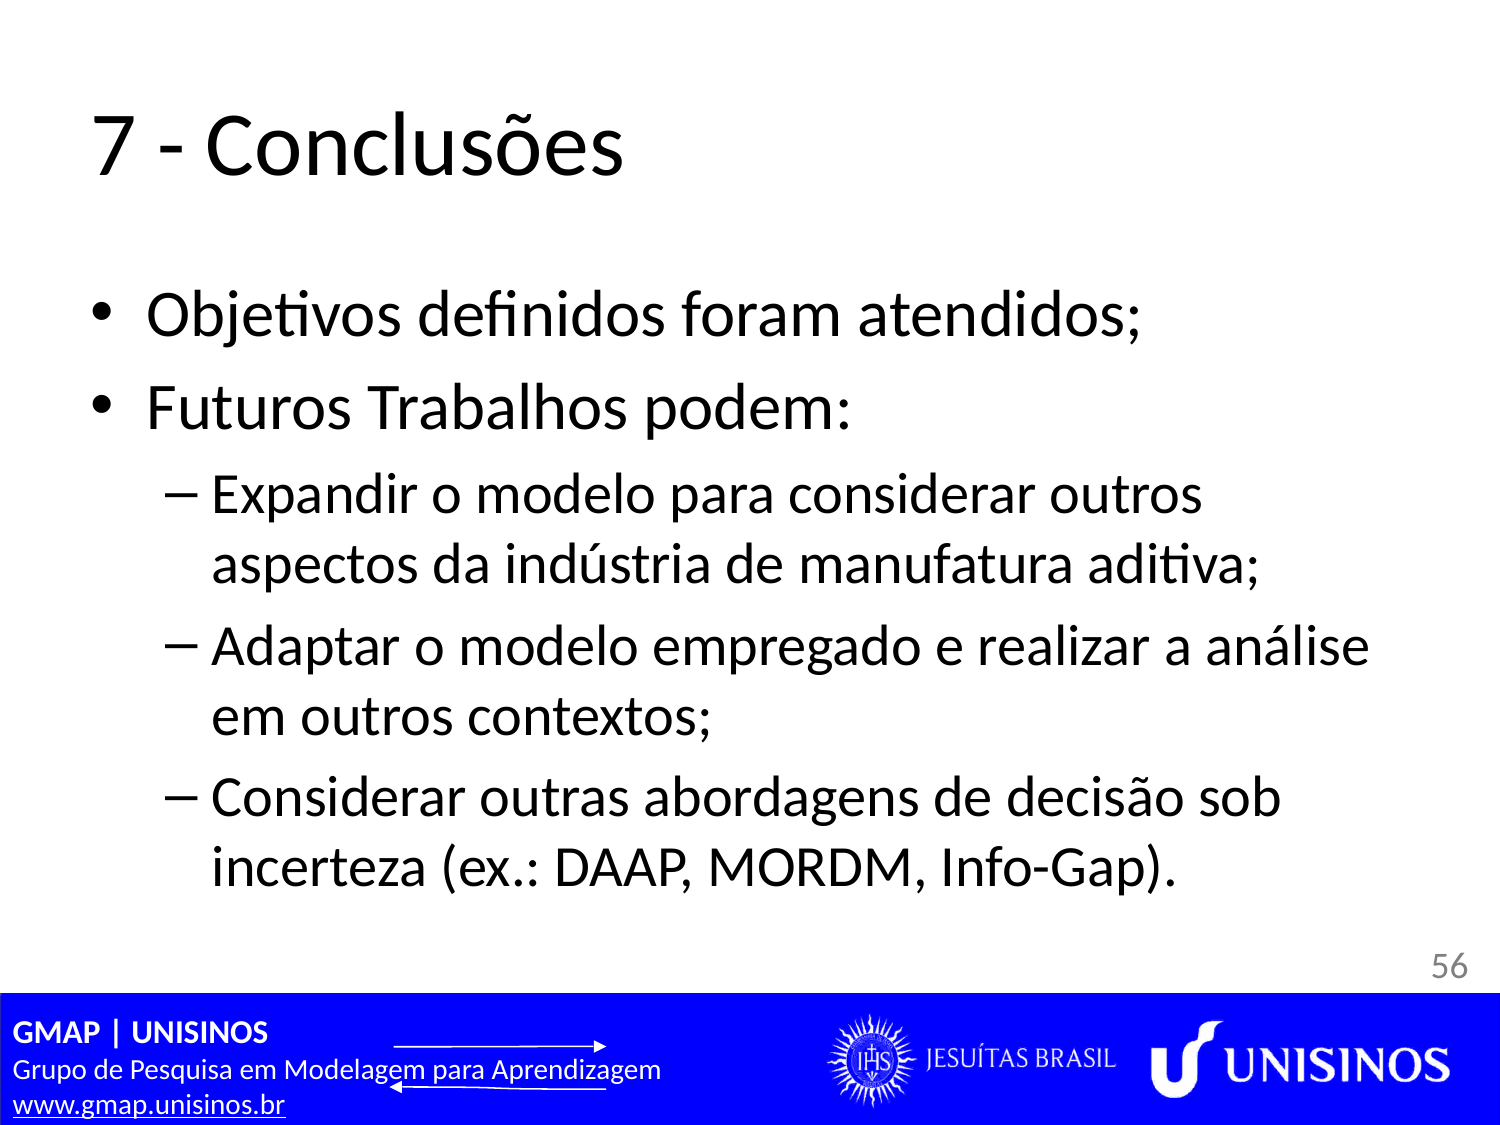

# 7 - Conclusões
Objetivos definidos foram atendidos;
Futuros Trabalhos podem:
Expandir o modelo para considerar outros aspectos da indústria de manufatura aditiva;
Adaptar o modelo empregado e realizar a análise em outros contextos;
Considerar outras abordagens de decisão sob incerteza (ex.: DAAP, MORDM, Info-Gap).